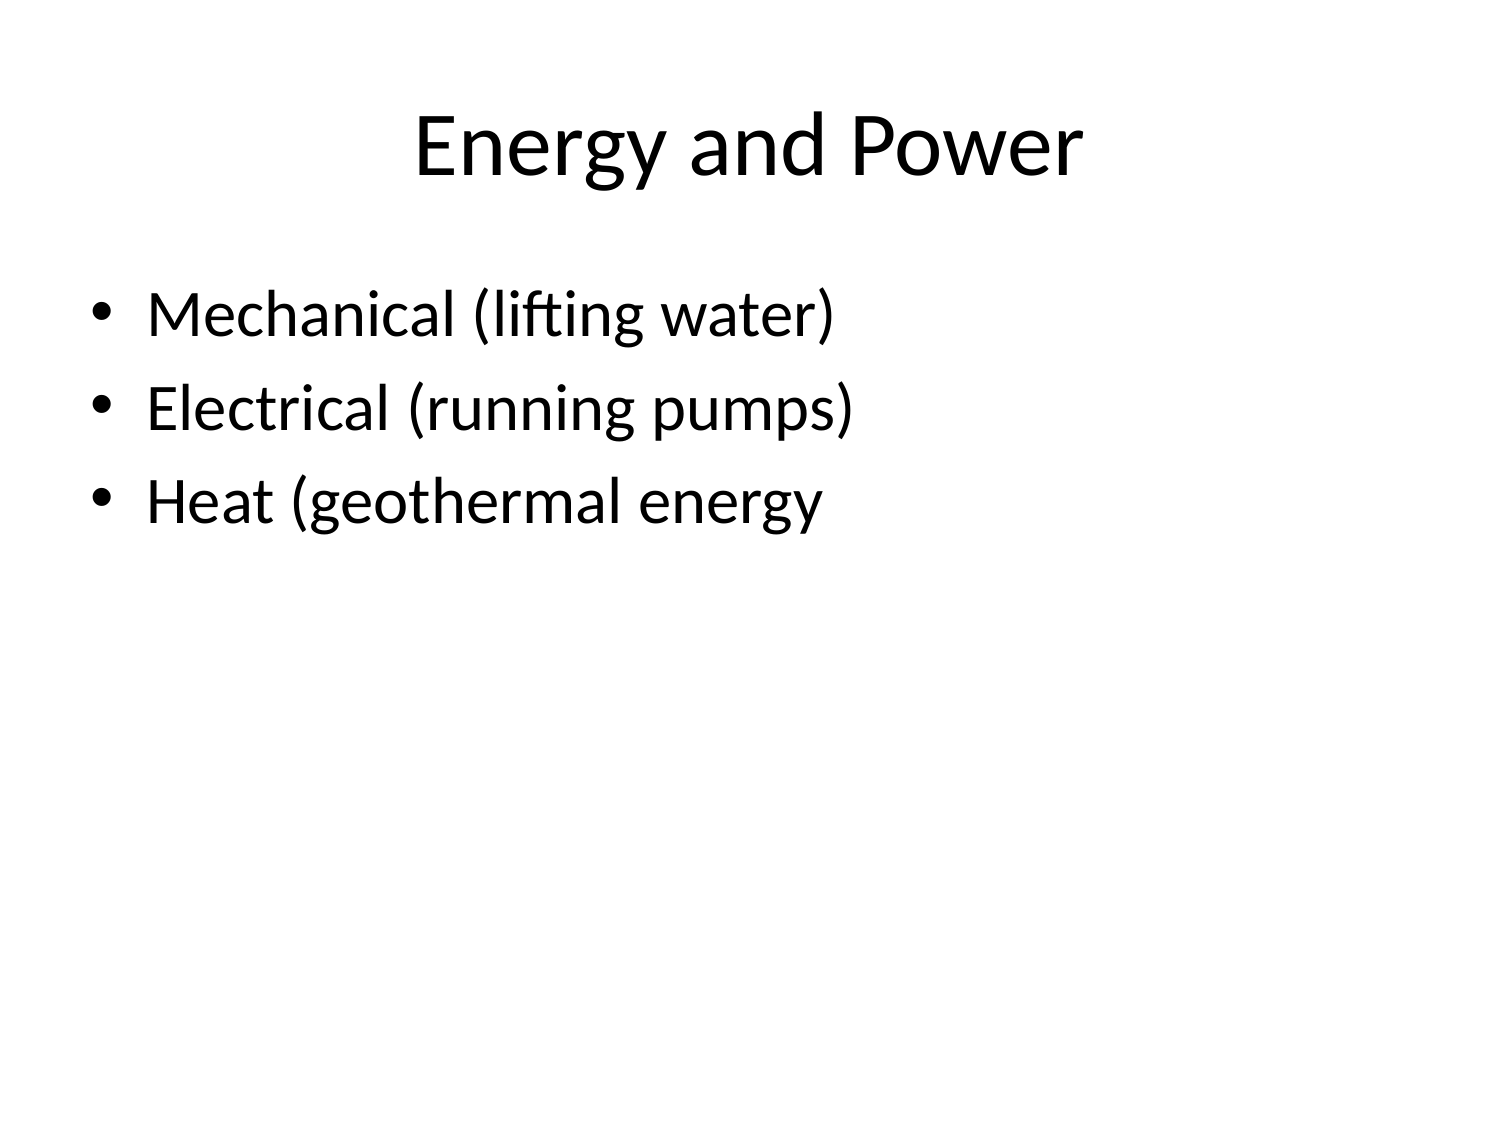

# Energy and Power
Mechanical (lifting water)
Electrical (running pumps)
Heat (geothermal energy